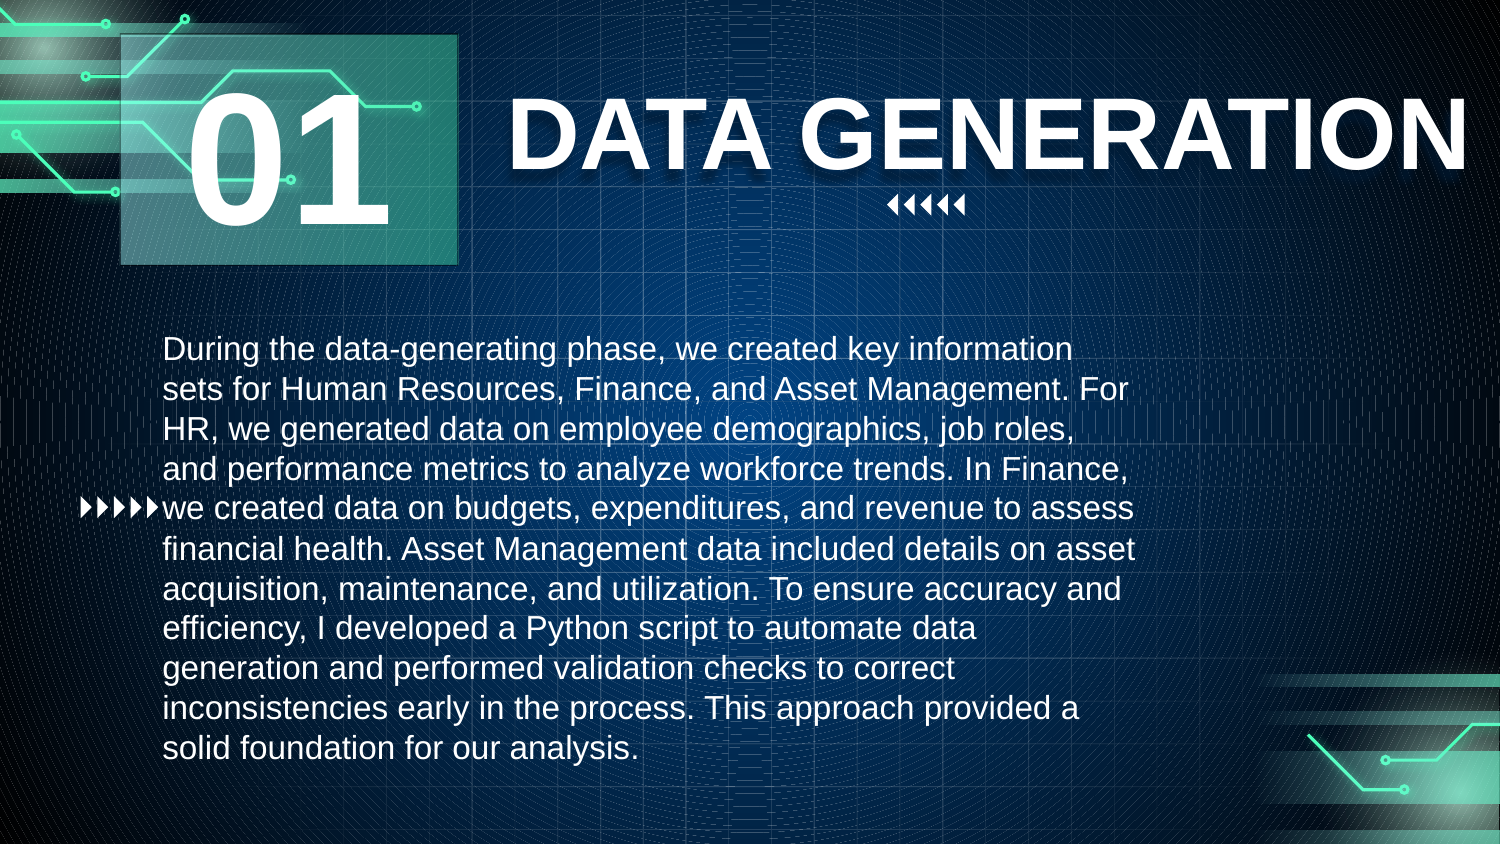

01
# DATA GENERATION

During the data-generating phase, we created key information sets for Human Resources, Finance, and Asset Management. For HR, we generated data on employee demographics, job roles, and performance metrics to analyze workforce trends. In Finance, we created data on budgets, expenditures, and revenue to assess financial health. Asset Management data included details on asset acquisition, maintenance, and utilization. To ensure accuracy and efficiency, I developed a Python script to automate data generation and performed validation checks to correct inconsistencies early in the process. This approach provided a solid foundation for our analysis.